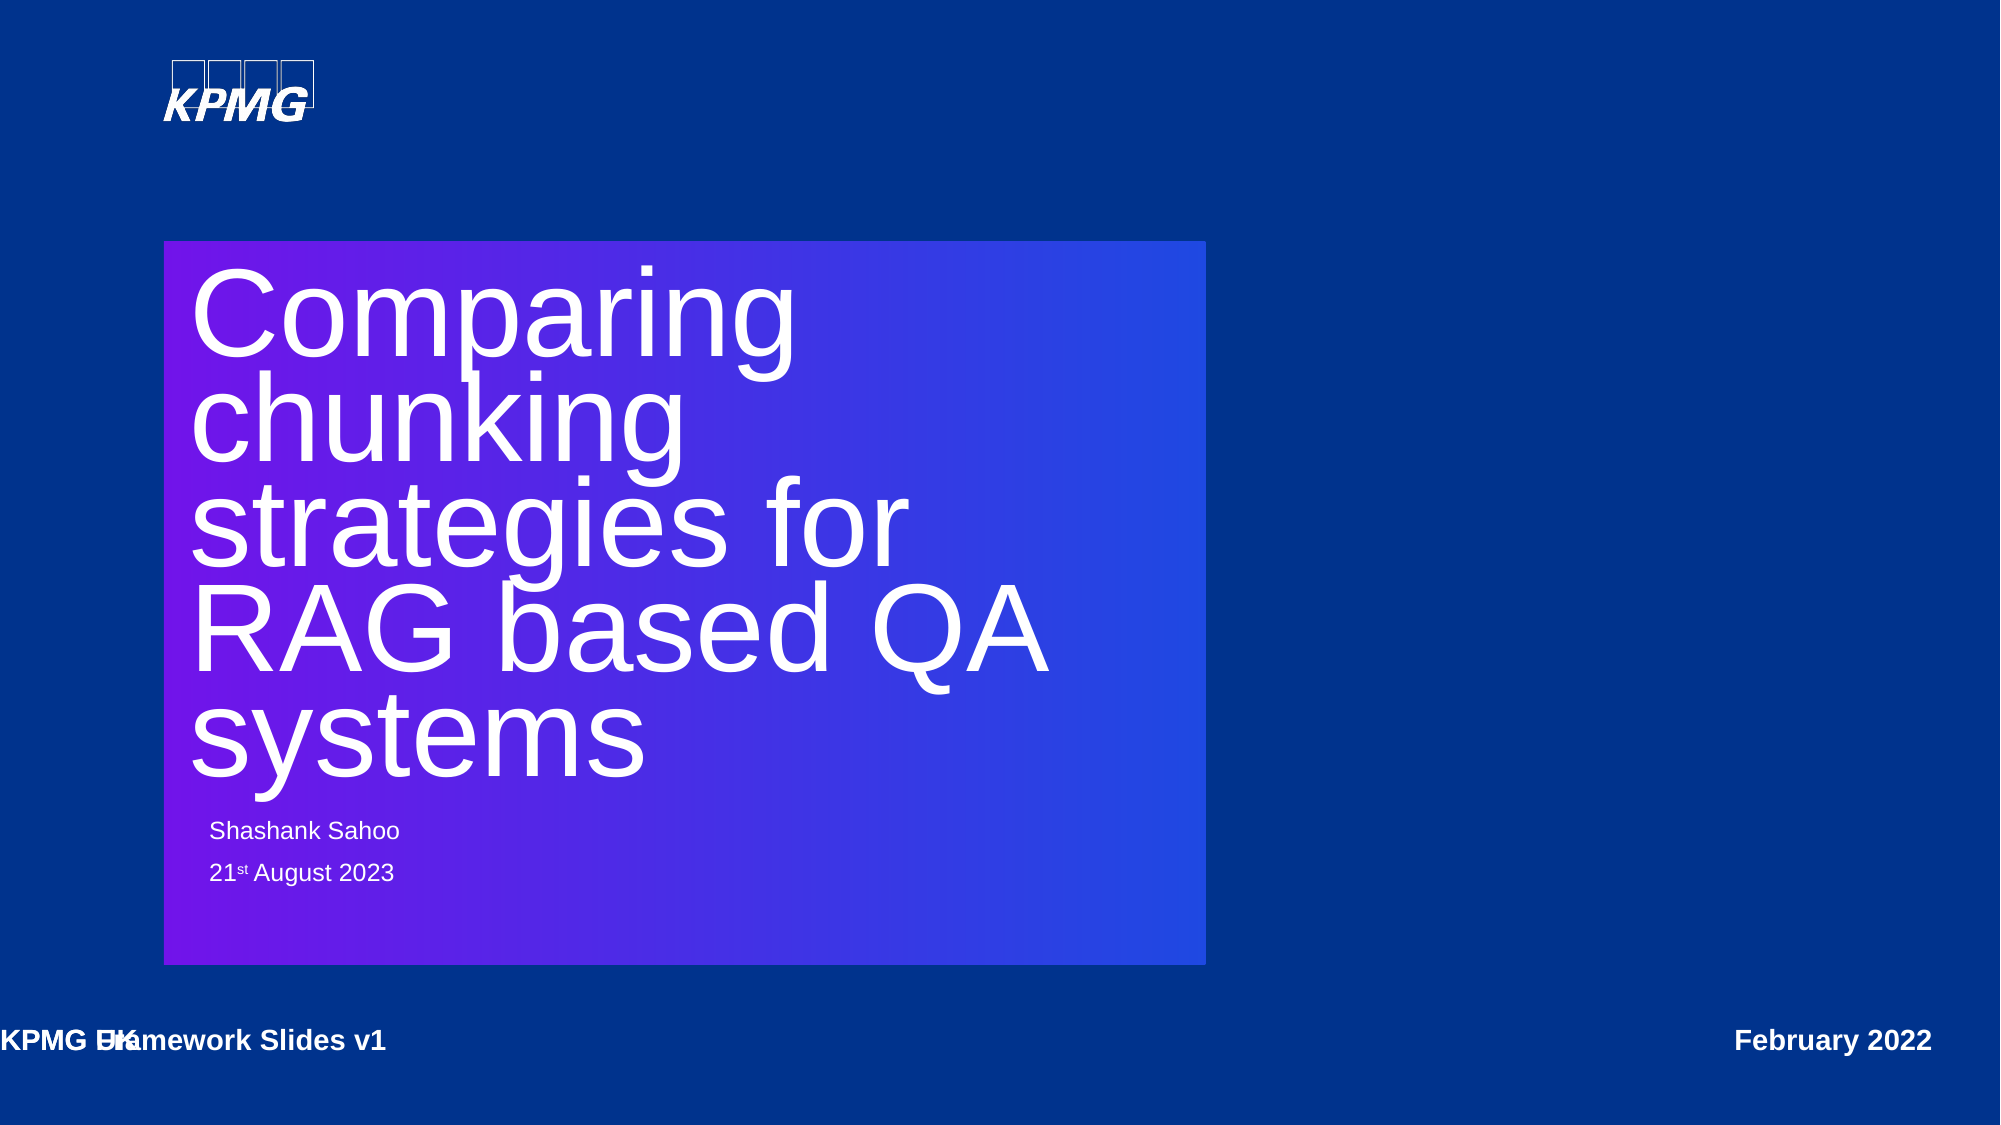

# Comparing chunking strategies for RAG based QA systems
Shashank Sahoo
21st August 2023
KPMG UK
KPMG Framework Slides v1
February 2022